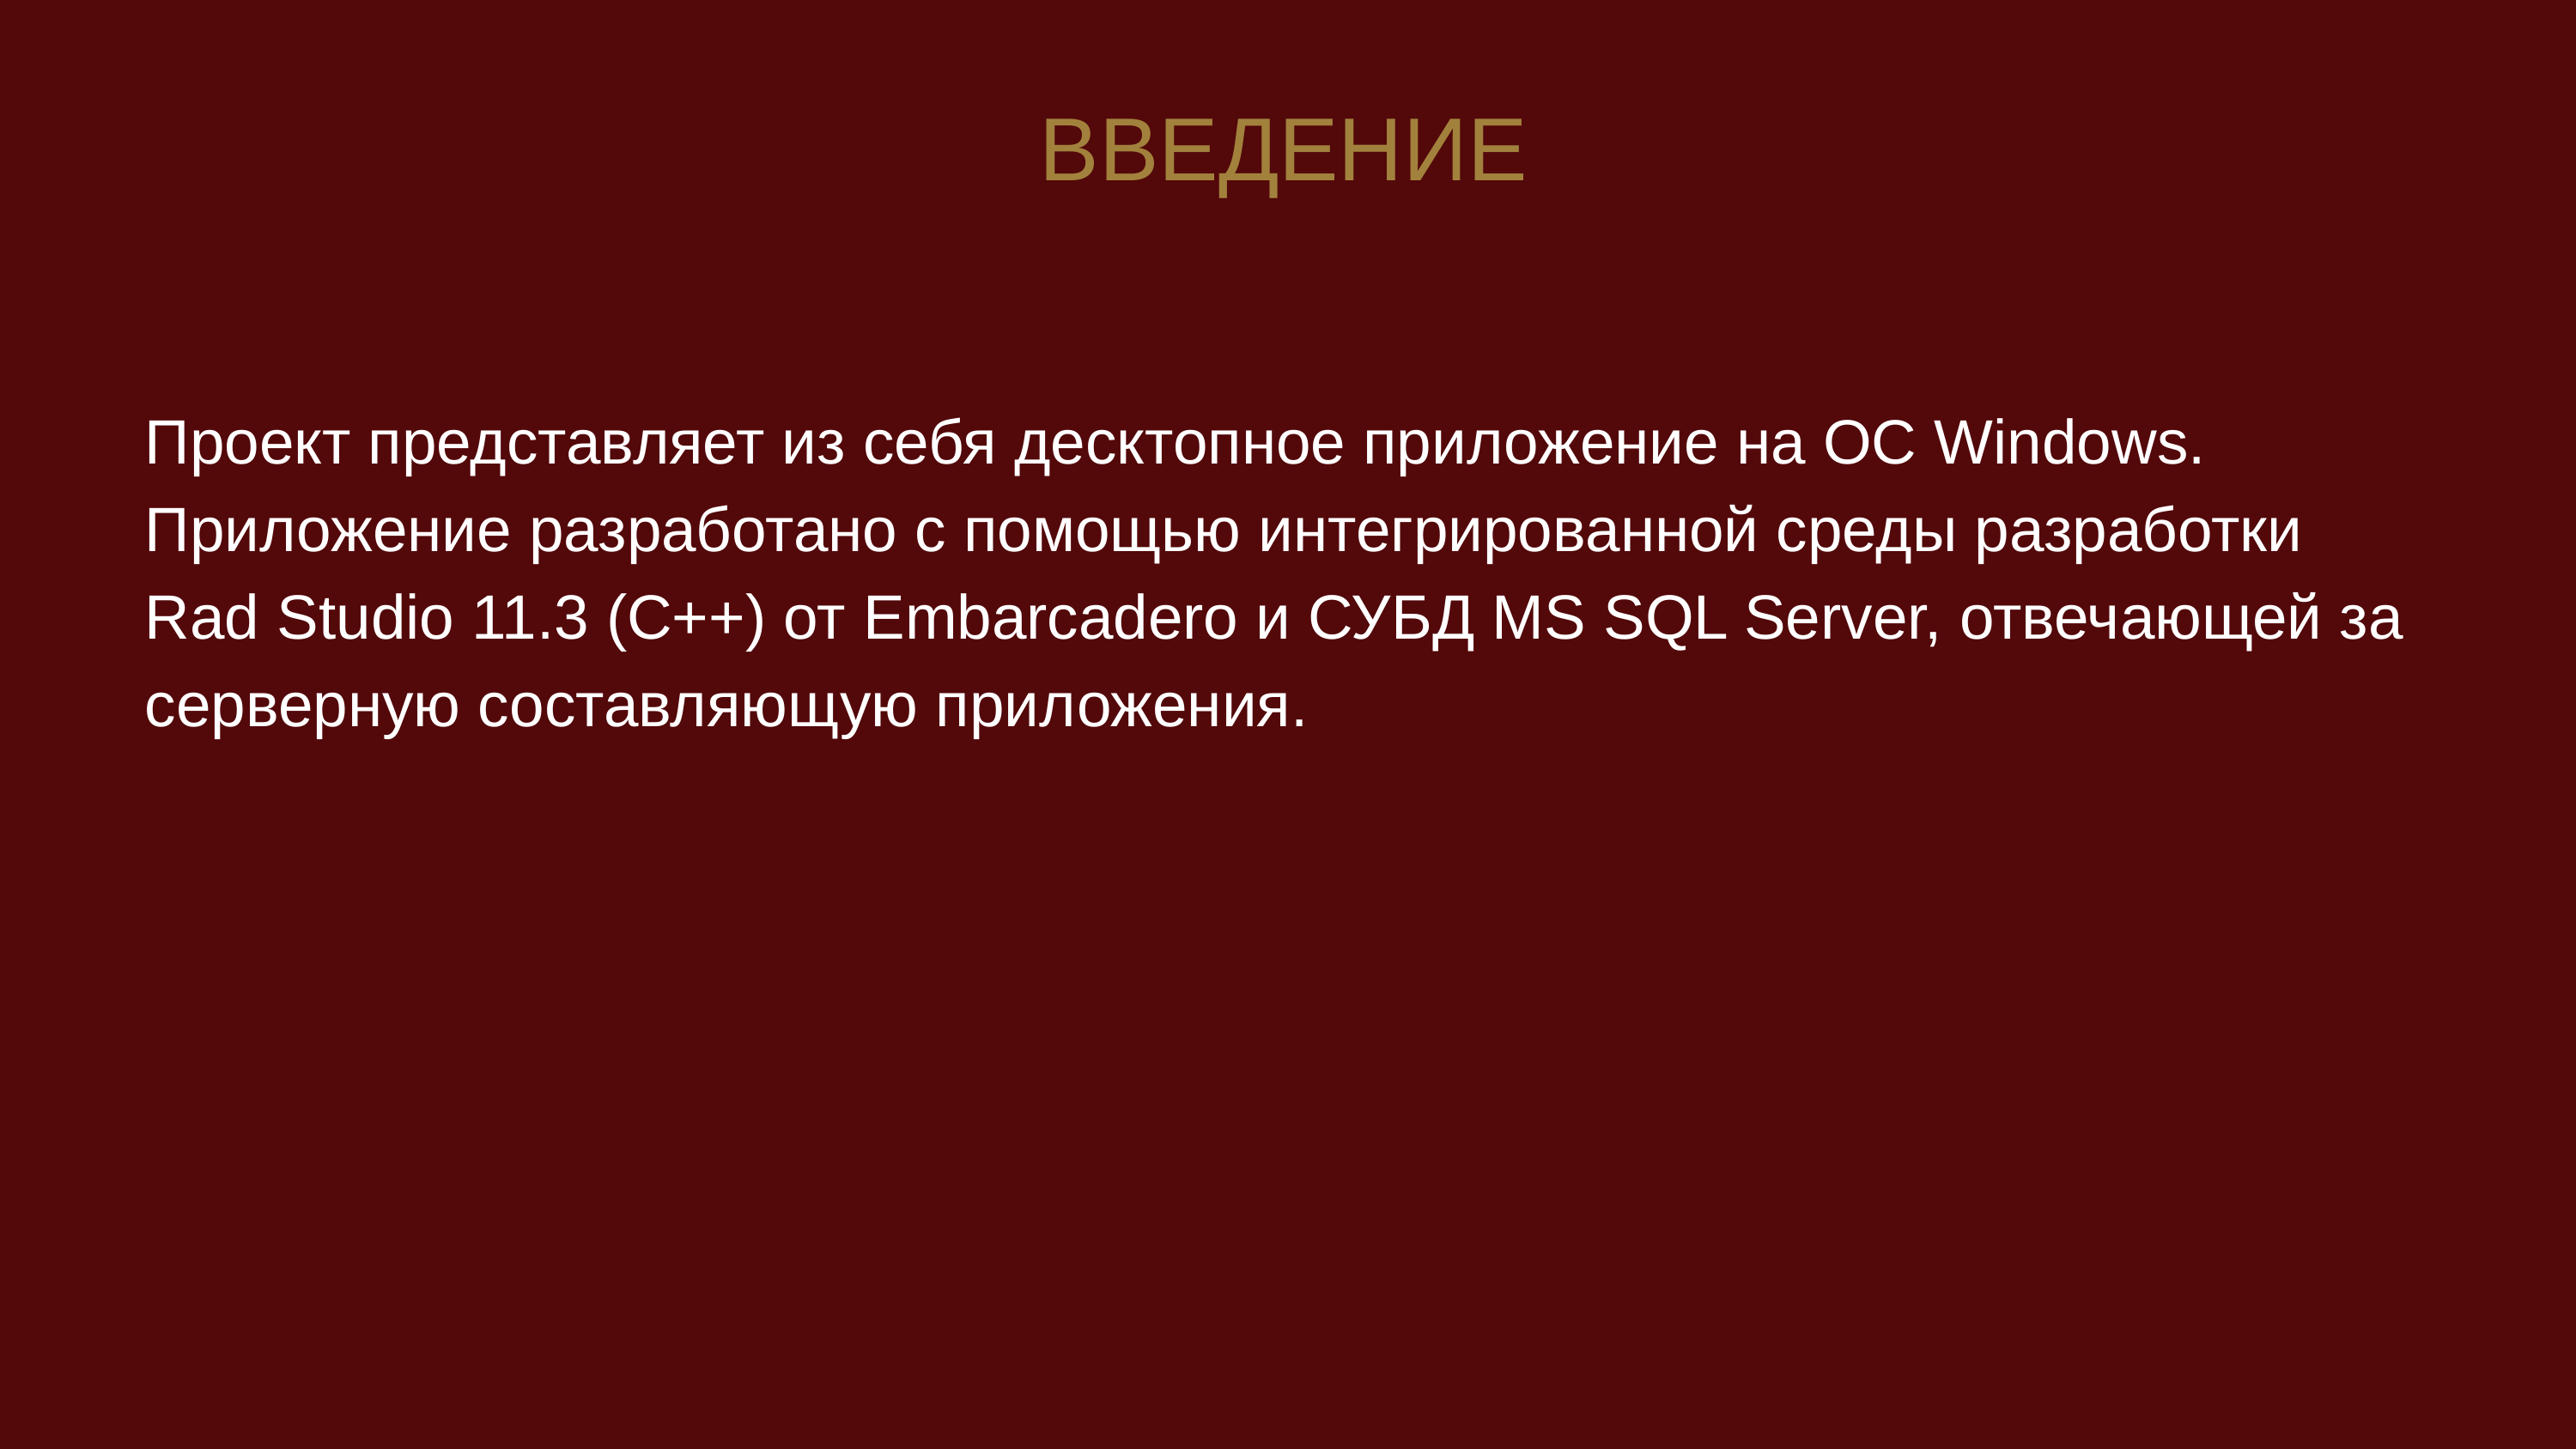

ВВЕДЕНИЕ
Проект представляет из себя десктопное приложение на ОС Windows. Приложение разработано с помощью интегрированной среды разработки Rad Studio 11.3 (C++) от Embarcadero и СУБД MS SQL Server, отвечающей за серверную составляющую приложения.